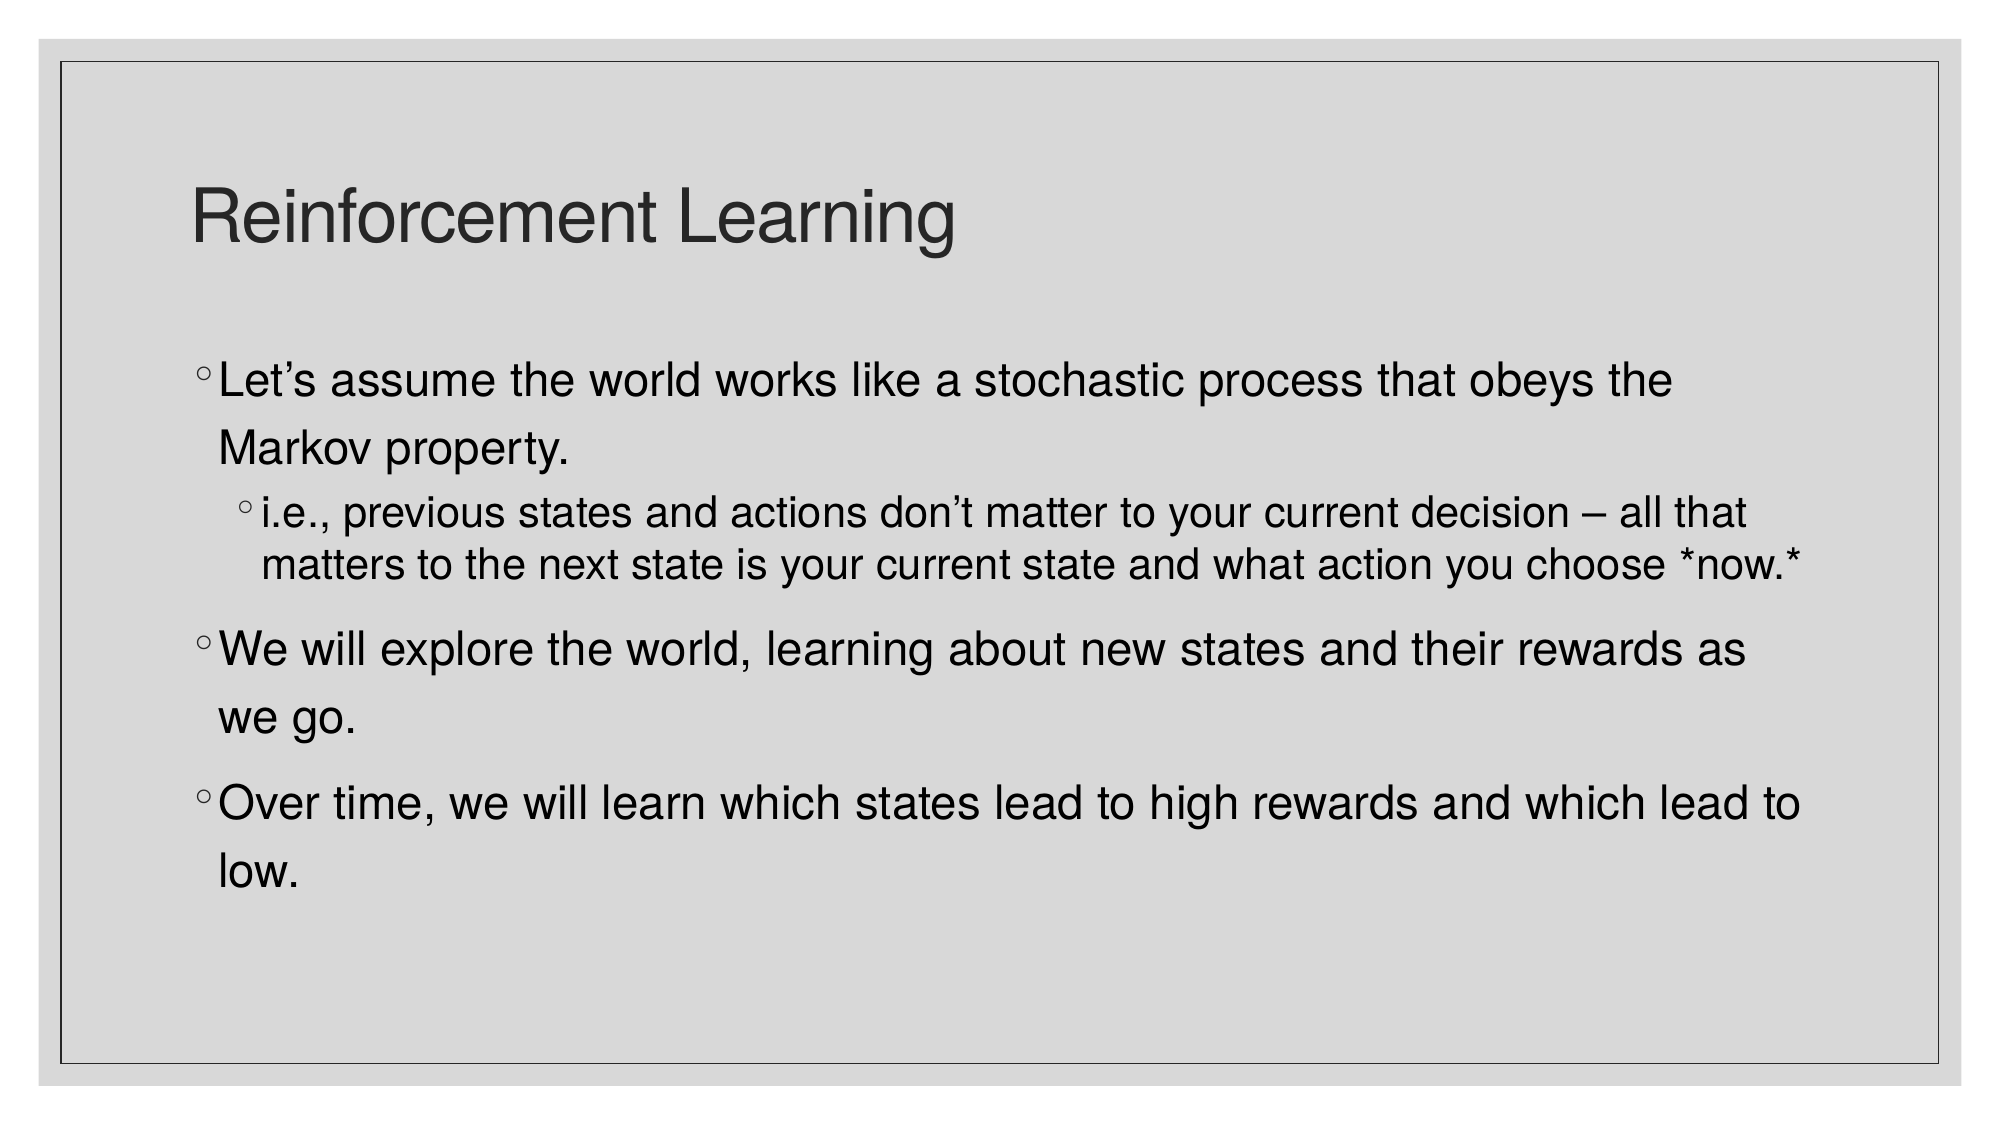

# Reinforcement Learning
Let’s assume the world works like a stochastic process that obeys the Markov property.
i.e., previous states and actions don’t matter to your current decision – all that matters to the next state is your current state and what action you choose *now.*
We will explore the world, learning about new states and their rewards as we go.
Over time, we will learn which states lead to high rewards and which lead to low.